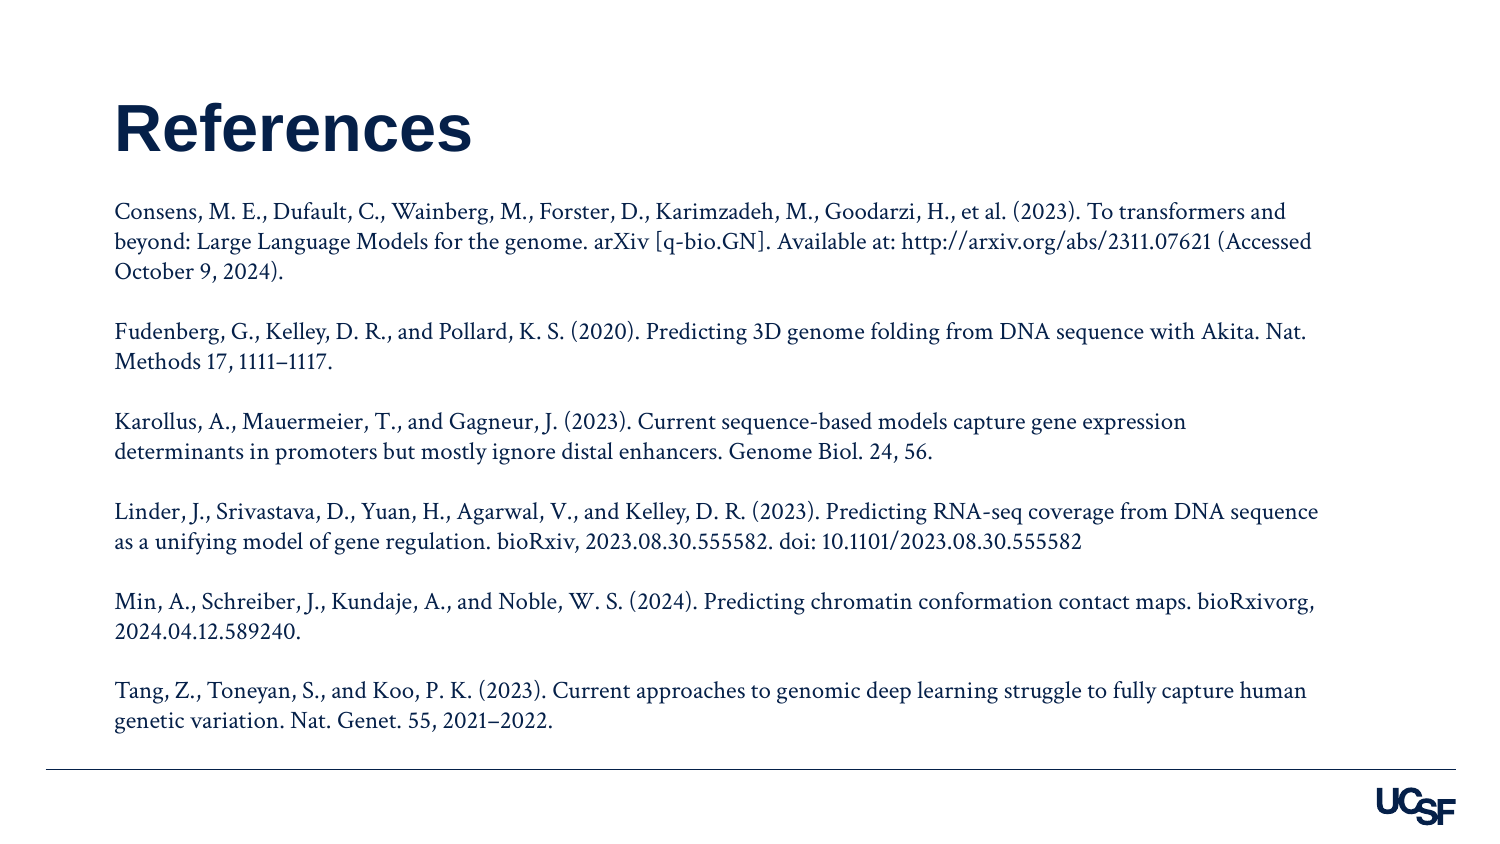

References
Consens, M. E., Dufault, C., Wainberg, M., Forster, D., Karimzadeh, M., Goodarzi, H., et al. (2023). To transformers and beyond: Large Language Models for the genome. arXiv [q-bio.GN]. Available at: http://arxiv.org/abs/2311.07621 (Accessed October 9, 2024).

Fudenberg, G., Kelley, D. R., and Pollard, K. S. (2020). Predicting 3D genome folding from DNA sequence with Akita. Nat. Methods 17, 1111–1117.

Karollus, A., Mauermeier, T., and Gagneur, J. (2023). Current sequence-based models capture gene expression determinants in promoters but mostly ignore distal enhancers. Genome Biol. 24, 56.

Linder, J., Srivastava, D., Yuan, H., Agarwal, V., and Kelley, D. R. (2023). Predicting RNA-seq coverage from DNA sequence as a unifying model of gene regulation. bioRxiv, 2023.08.30.555582. doi: 10.1101/2023.08.30.555582

Min, A., Schreiber, J., Kundaje, A., and Noble, W. S. (2024). Predicting chromatin conformation contact maps. bioRxivorg, 2024.04.12.589240.

Tang, Z., Toneyan, S., and Koo, P. K. (2023). Current approaches to genomic deep learning struggle to fully capture human genetic variation. Nat. Genet. 55, 2021–2022.